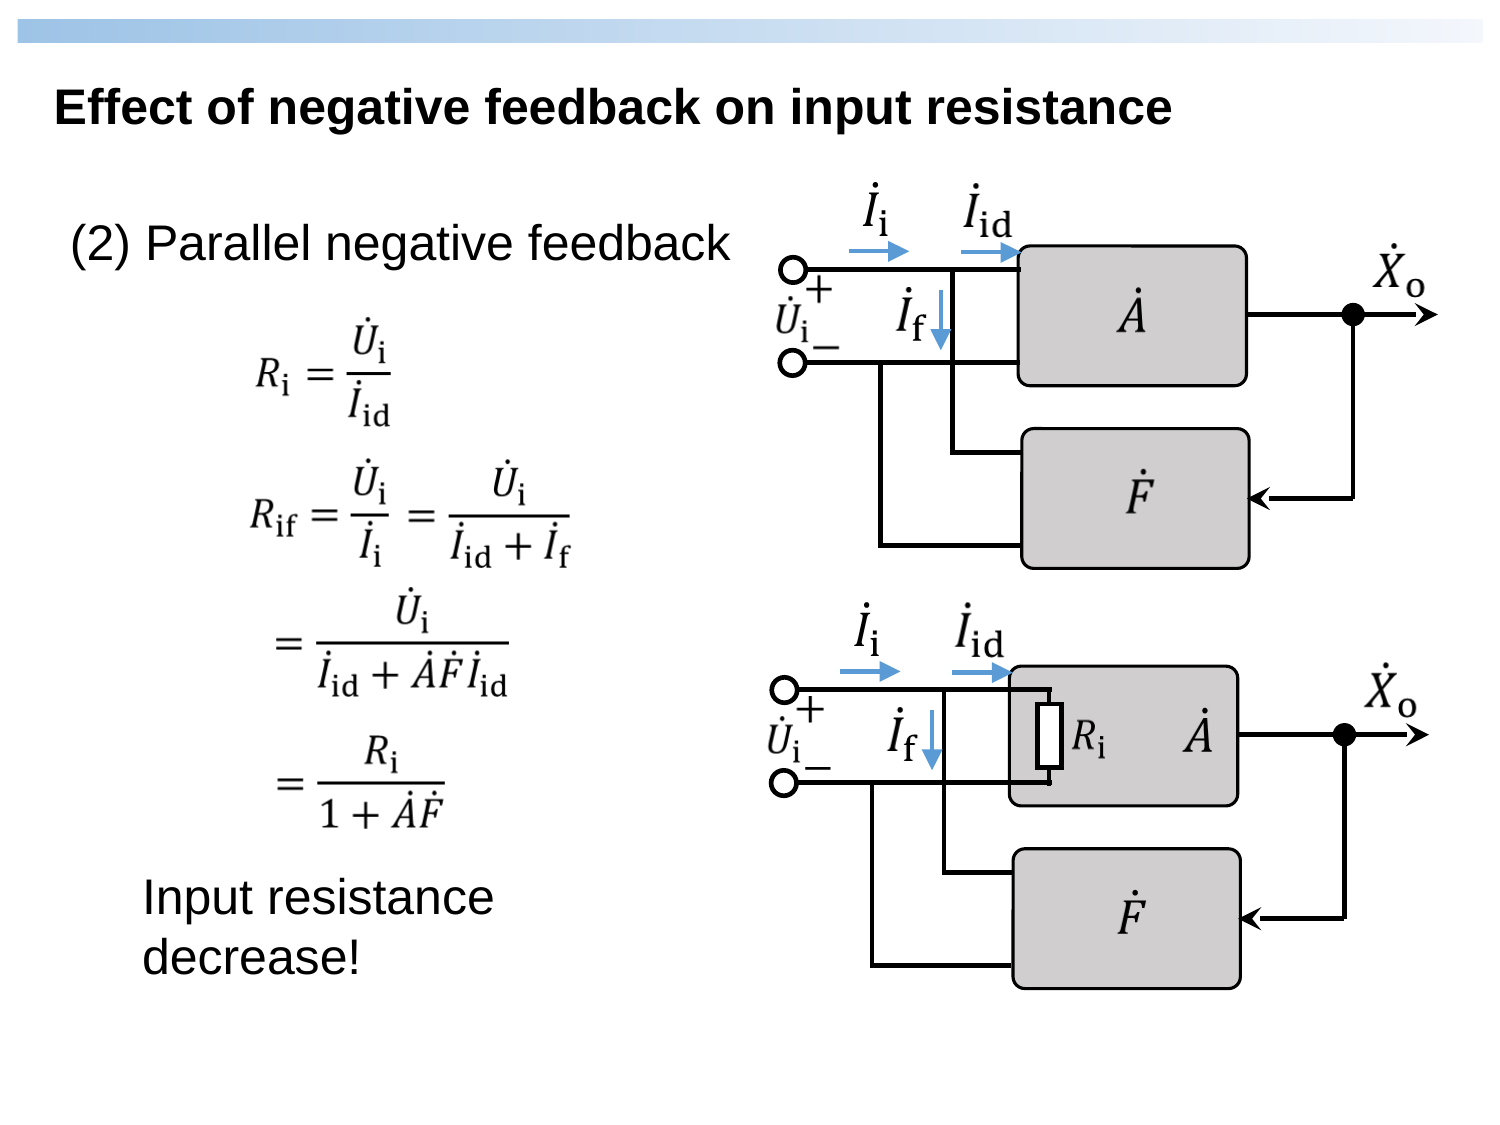

Effect of negative feedback on input resistance

(2) Parallel negative feedback

Input resistance decrease!